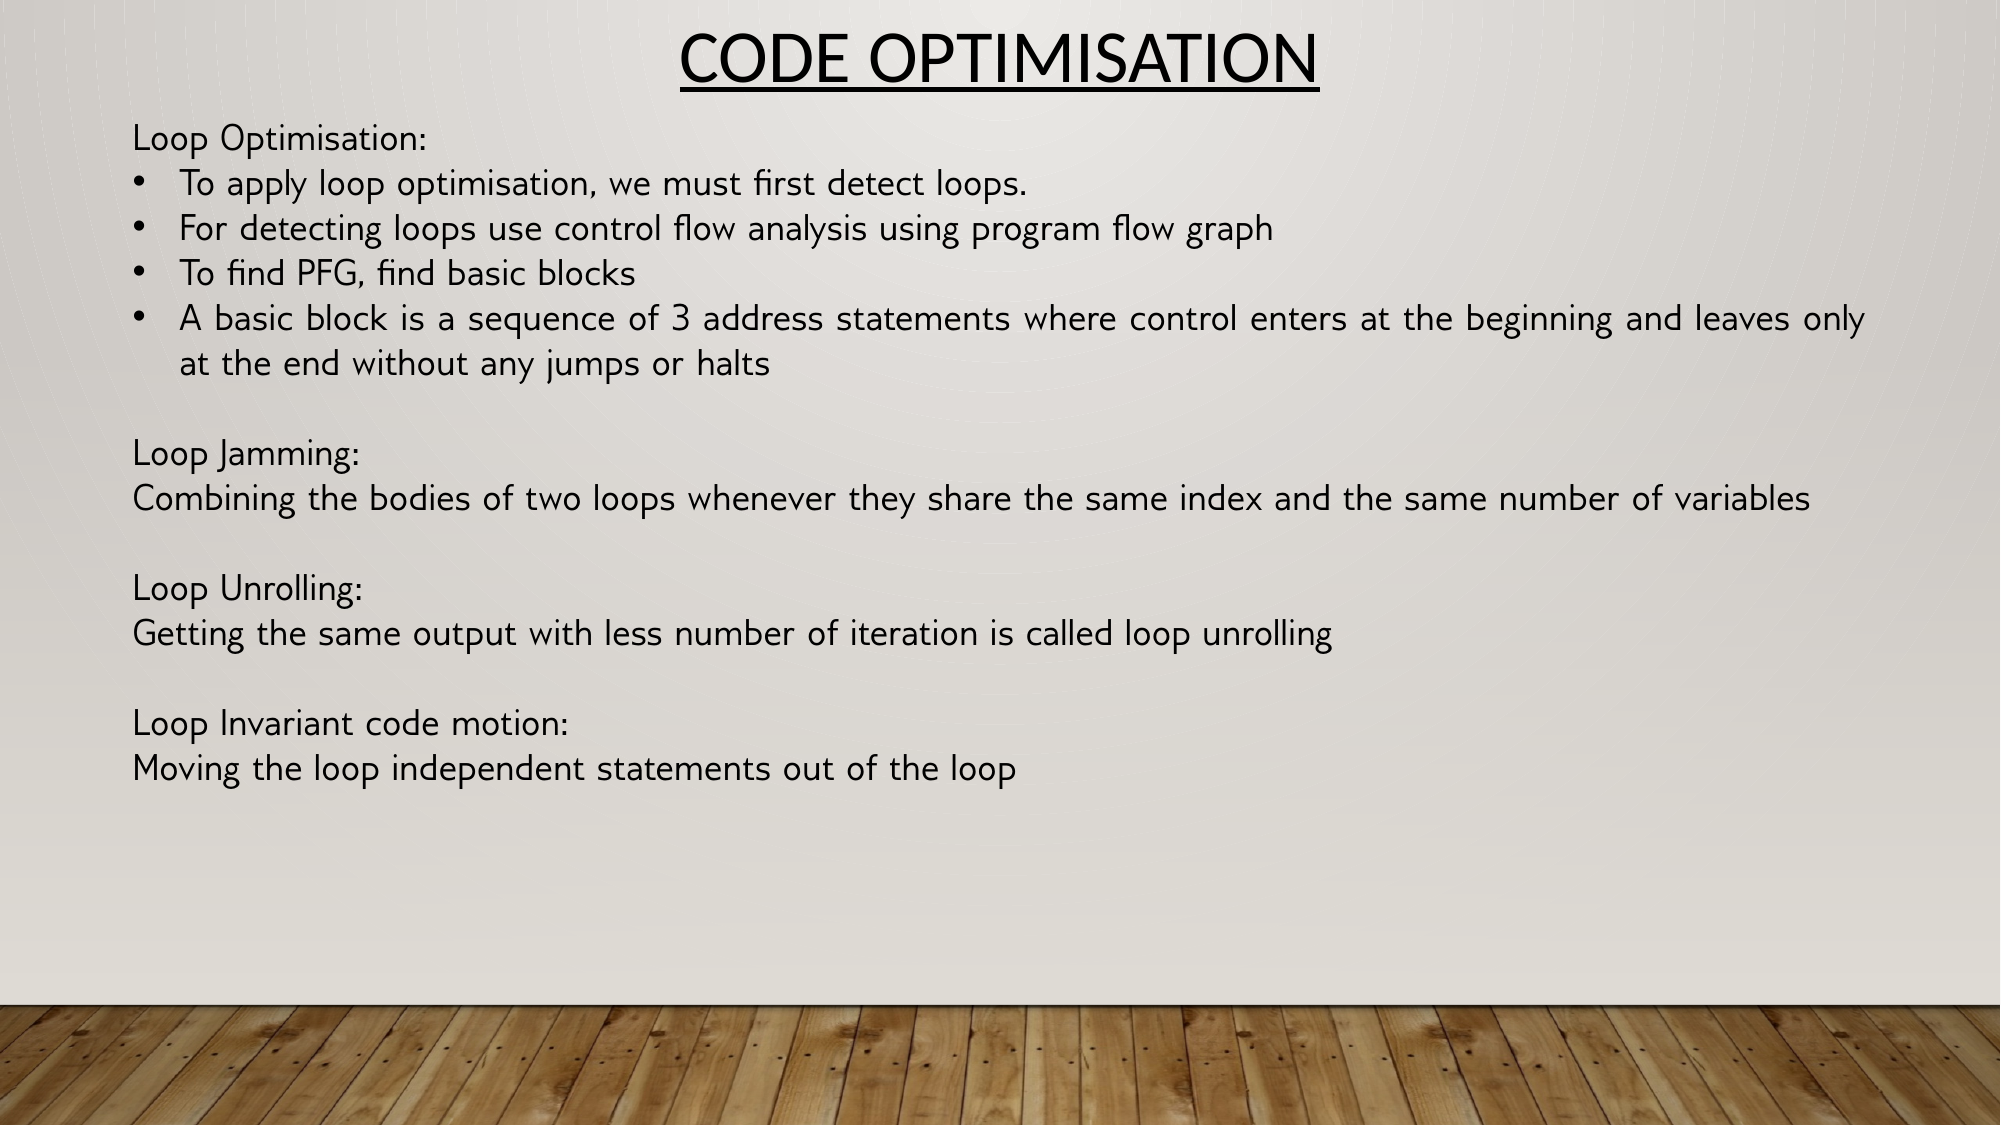

CODE OPTIMISATION
Loop Optimisation:
To apply loop optimisation, we must first detect loops.
For detecting loops use control flow analysis using program flow graph
To find PFG, find basic blocks
A basic block is a sequence of 3 address statements where control enters at the beginning and leaves only at the end without any jumps or halts

Loop Jamming:
Combining the bodies of two loops whenever they share the same index and the same number of variables

Loop Unrolling:
Getting the same output with less number of iteration is called loop unrolling

Loop Invariant code motion:
Moving the loop independent statements out of the loop